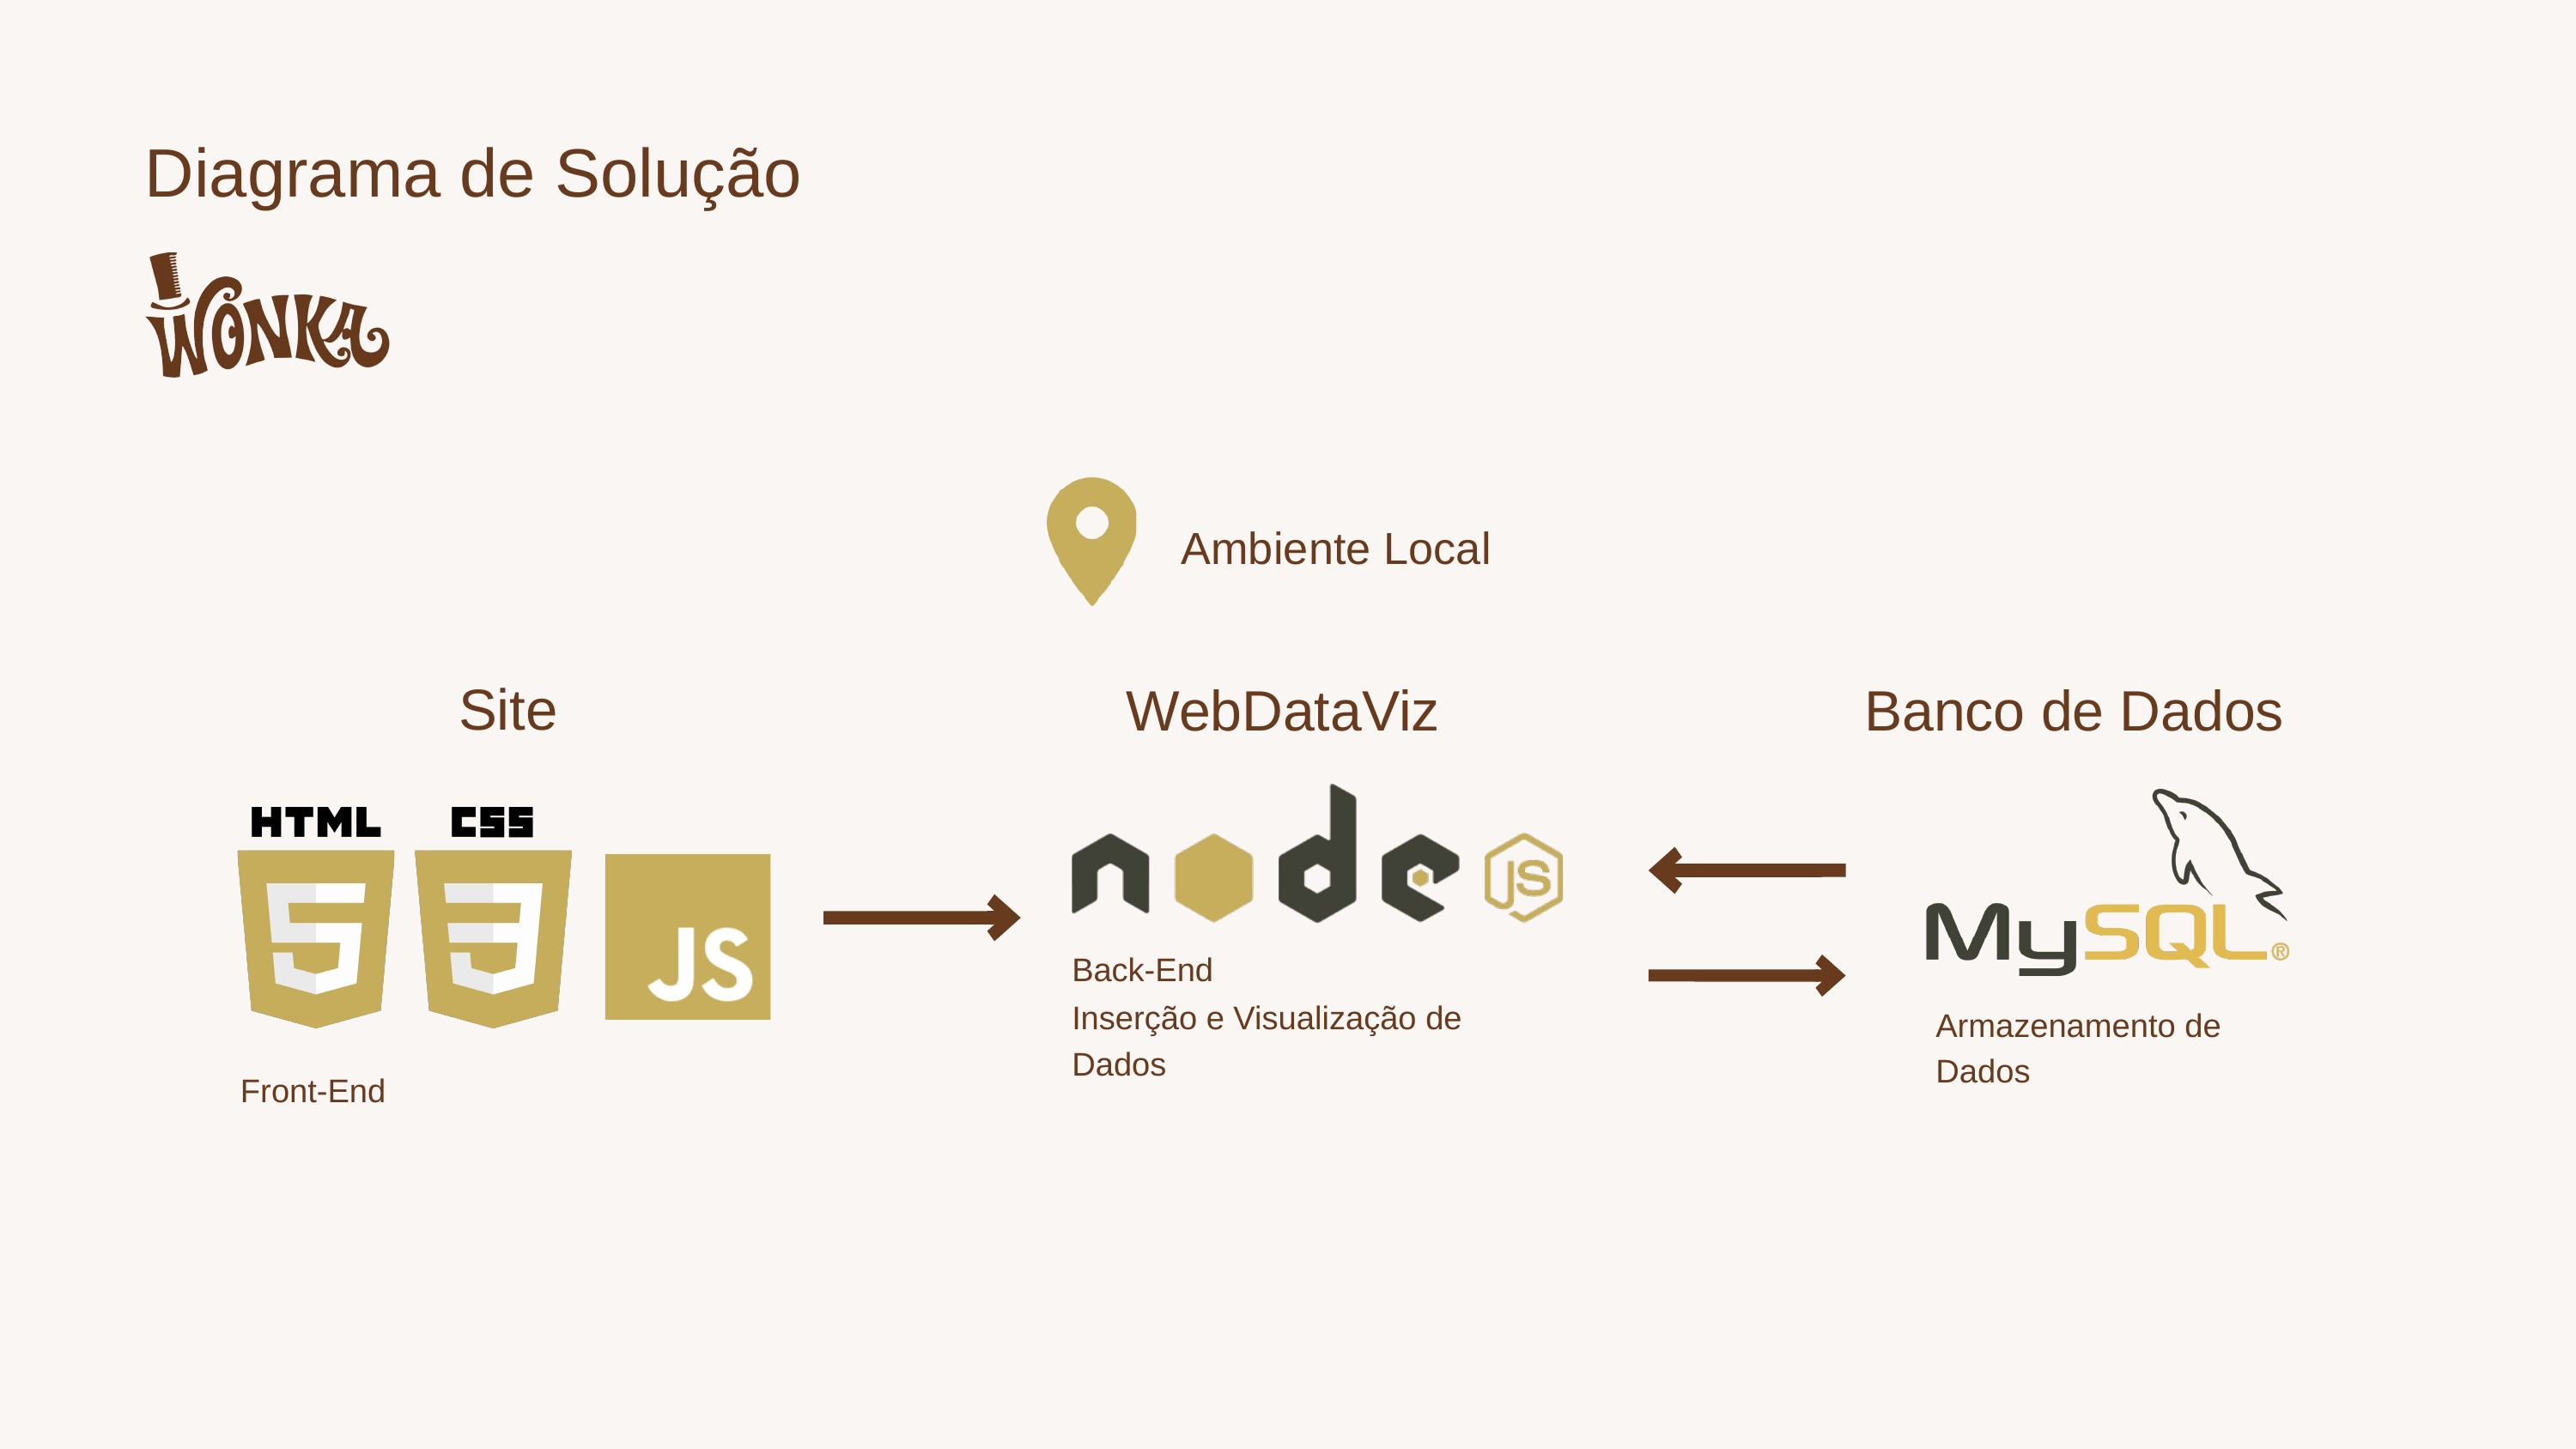

Diagrama de Solução

Ambiente Local
Site
WebDataViz
Banco de Dados

Back-End

Inserção e Visualização de Dados
Armazenamento de Dados
Front-End